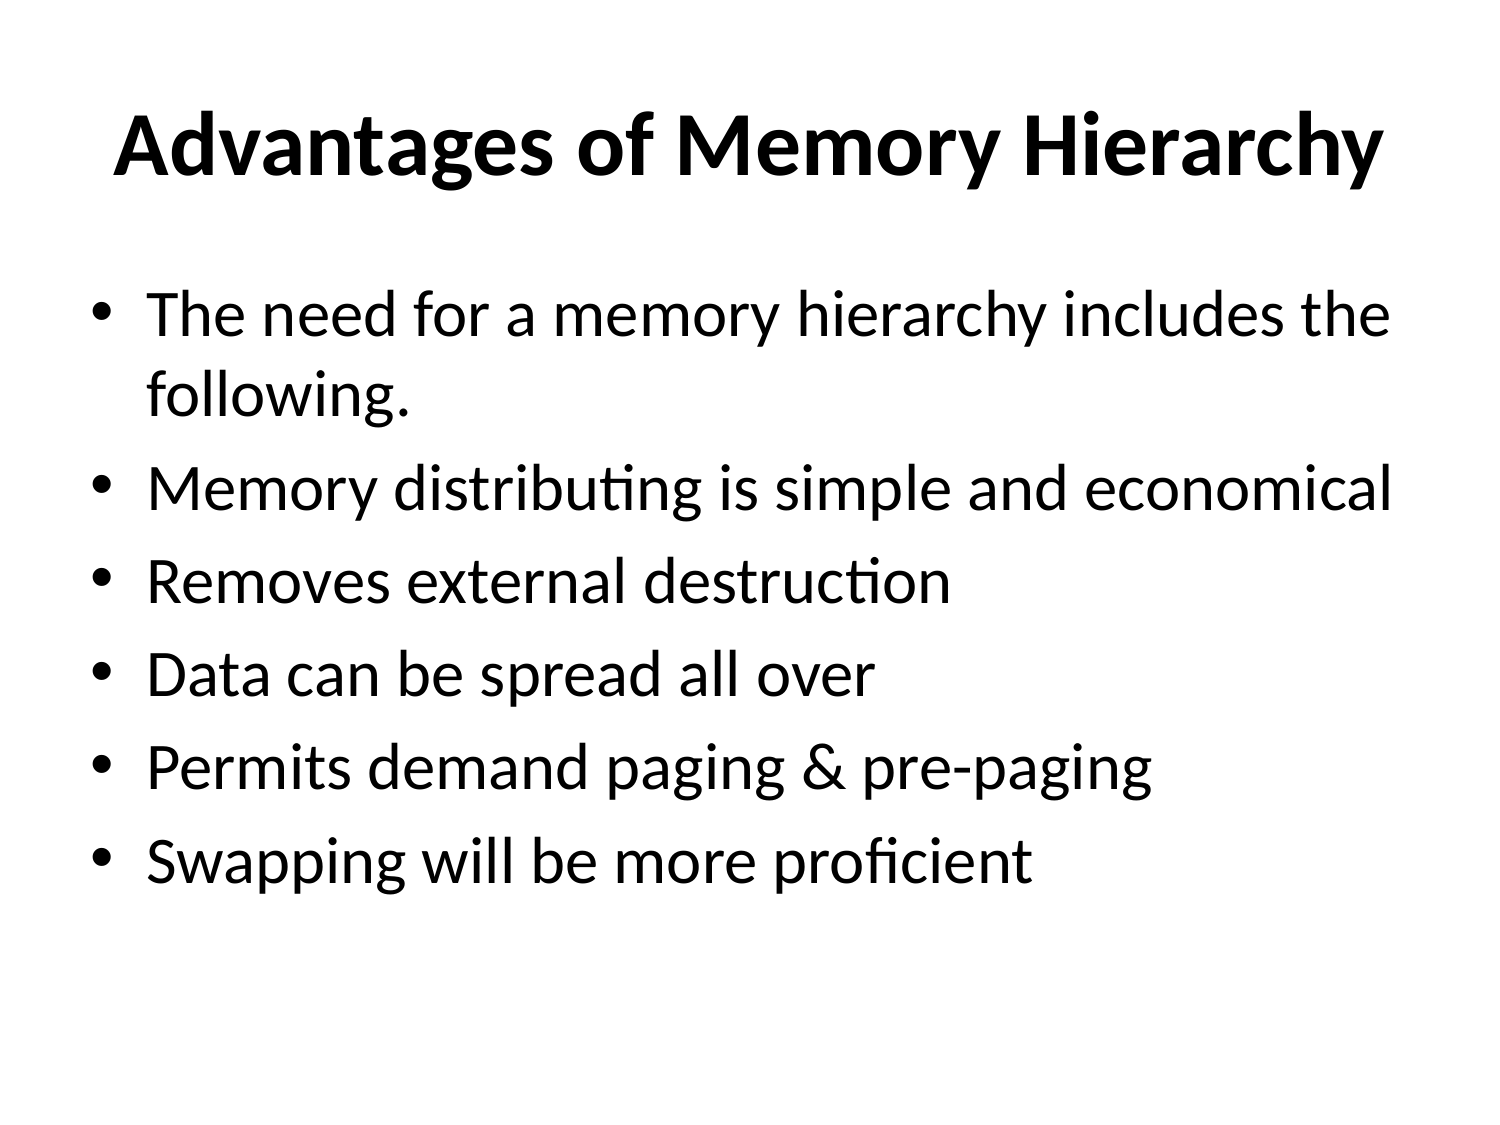

# Advantages of Memory Hierarchy
The need for a memory hierarchy includes the following.
Memory distributing is simple and economical
Removes external destruction
Data can be spread all over
Permits demand paging & pre-paging
Swapping will be more proficient